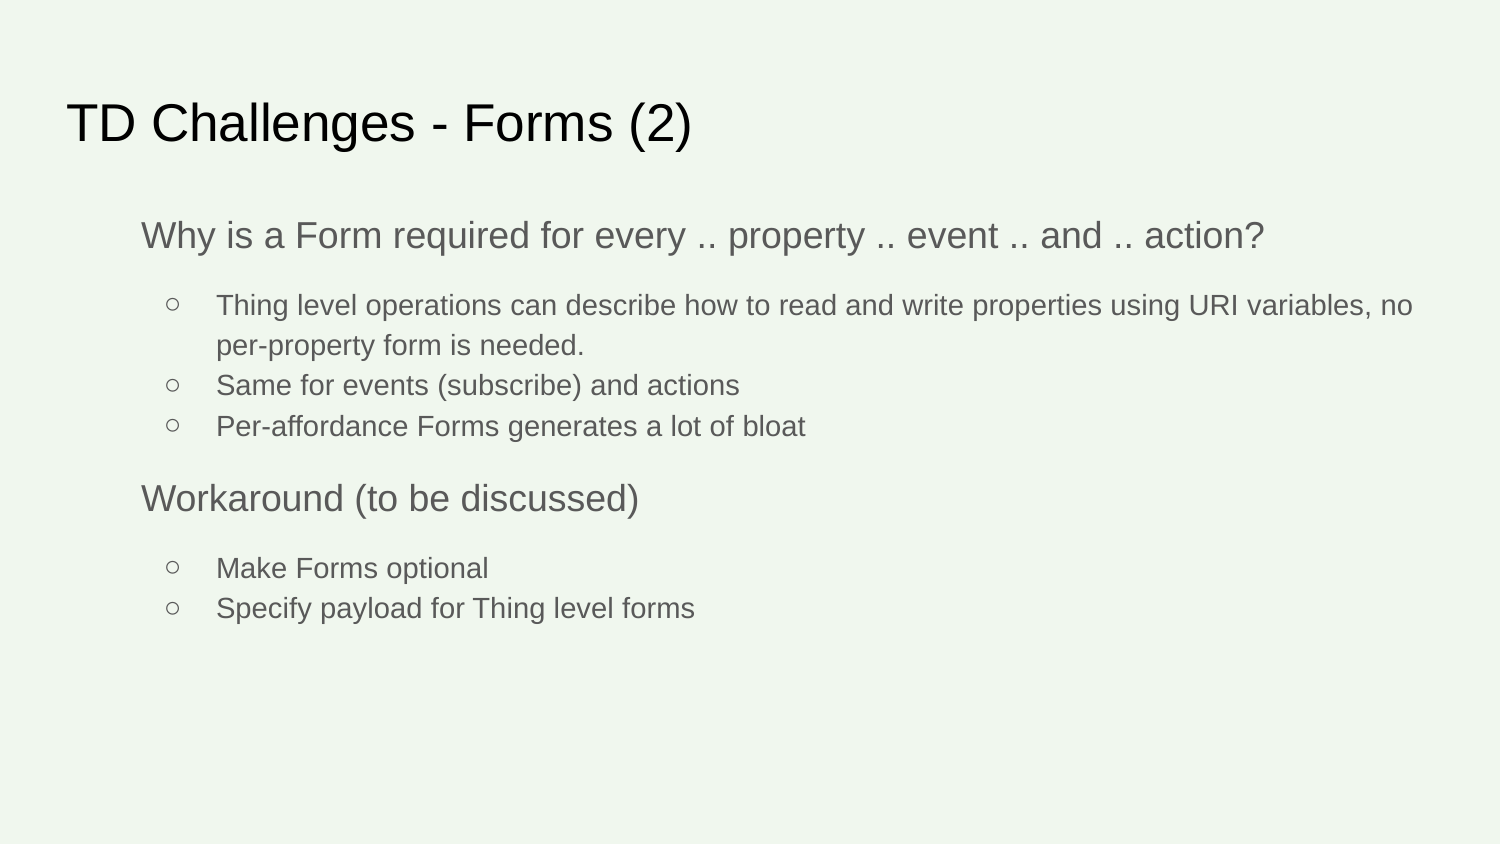

# TD Challenges - Forms (2)
Why is a Form required for every .. property .. event .. and .. action?
Thing level operations can describe how to read and write properties using URI variables, no per-property form is needed.
Same for events (subscribe) and actions
Per-affordance Forms generates a lot of bloat
Workaround (to be discussed)
Make Forms optional
Specify payload for Thing level forms